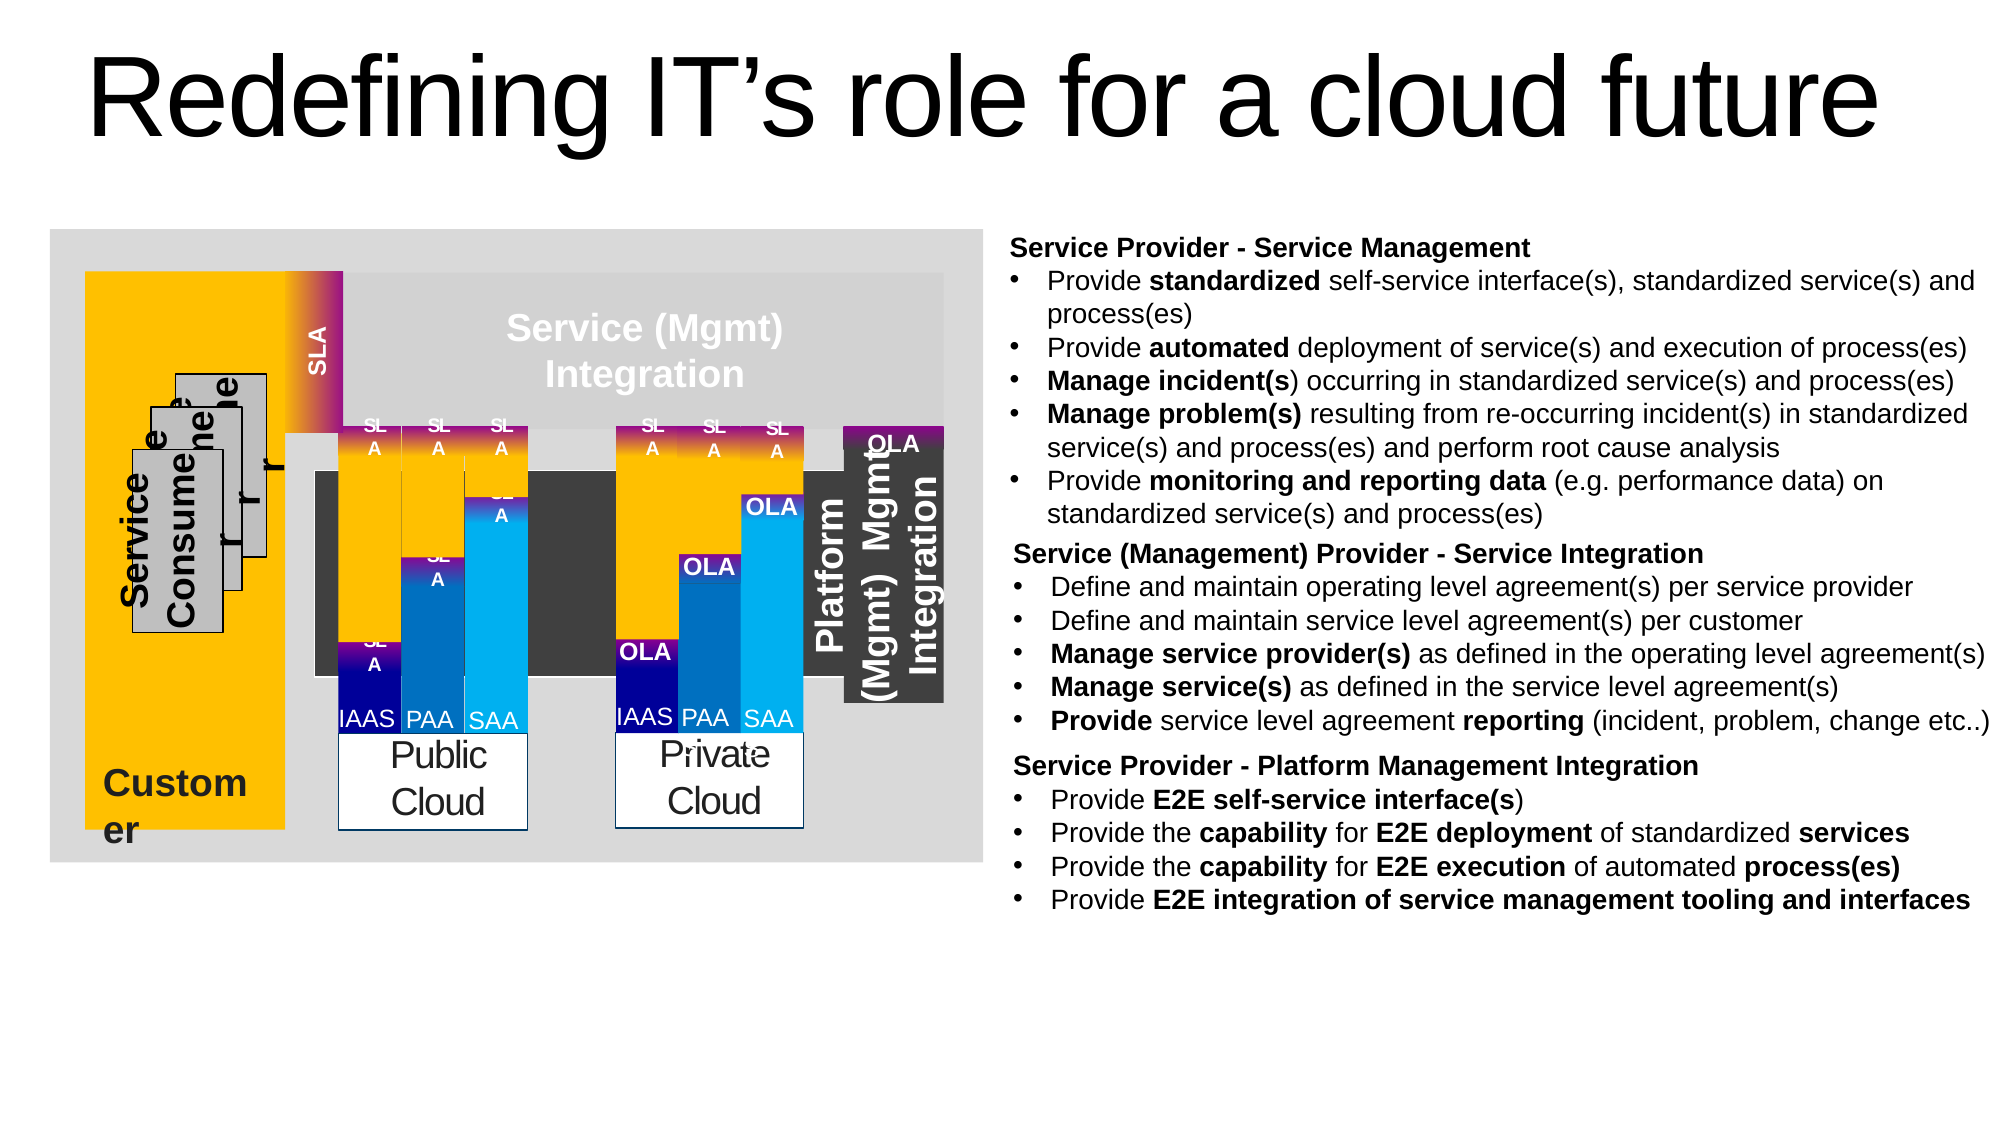

# Redefining IT’s role for a cloud future

Service Provider - Service Management
Provide standardized self-service interface(s), standardized service(s) and process(es)
Provide automated deployment of service(s) and execution of process(es)
Manage incident(s) occurring in standardized service(s) and process(es)
Manage problem(s) resulting from re-occurring incident(s) in standardized service(s) and process(es) and perform root cause analysis
Provide monitoring and reporting data (e.g. performance data) on standardized service(s) and process(es)

Service (Mgmt) Integration
SLA

Service Consumer
SLA
OLA
SLA
SLA
SLA
SLA
SLA

Service Consumer

OLA

Service Consumer
SLA
Platform (Mgmt)  Mgmt Integration

Service (Management) Provider - Service Integration
Define and maintain operating level agreement(s) per service provider
Define and maintain service level agreement(s) per customer
Manage service provider(s) as defined in the operating level agreement(s)
Manage service(s) as defined in the service level agreement(s)
Provide service level agreement reporting (incident, problem, change etc..)
OLA

SLA

OLA

SLA

IAAS
PAAS
SAAS
IAAS
PAAS
SAAS
Private Cloud
Public Cloud
Service Provider - Platform Management Integration
Provide E2E self-service interface(s)
Provide the capability for E2E deployment of standardized services
Provide the capability for E2E execution of automated process(es)
Provide E2E integration of service management tooling and interfaces
Customer